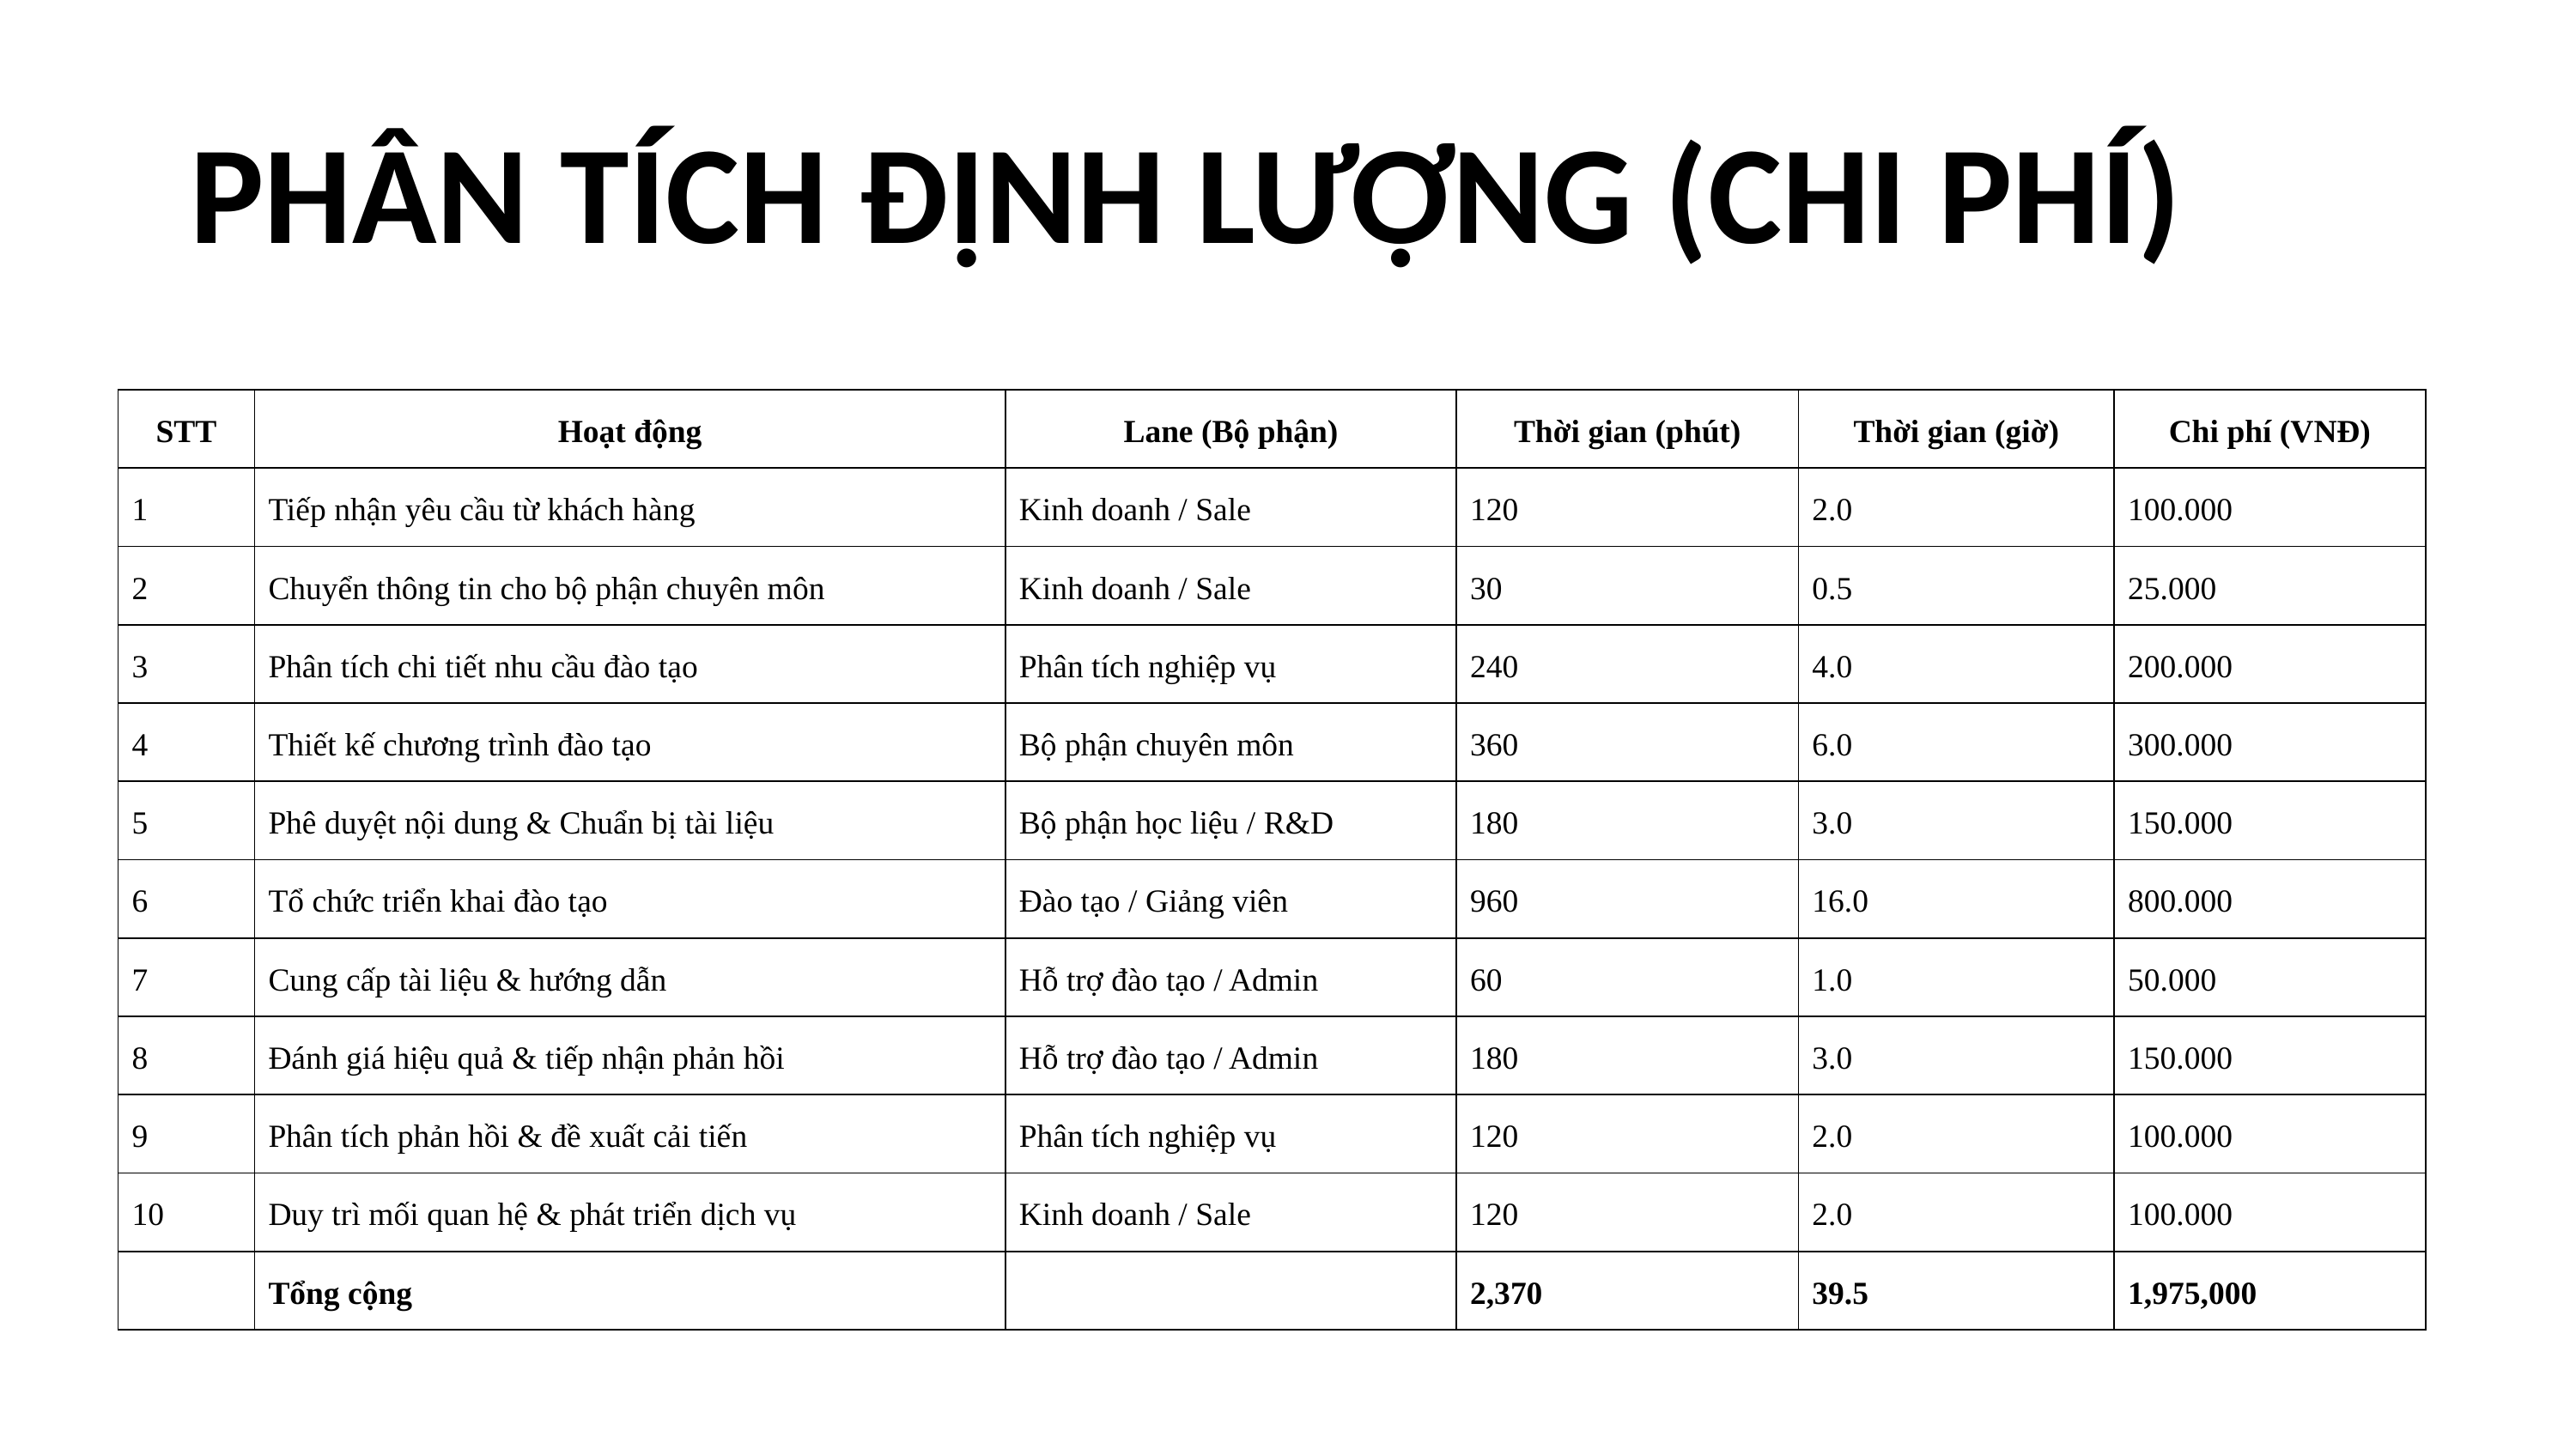

PHÂN TÍCH ĐỊNH LƯỢNG (CHI PHÍ)
| STT | Hoạt động | Lane (Bộ phận) | Thời gian (phút) | Thời gian (giờ) | Chi phí (VNĐ) |
| --- | --- | --- | --- | --- | --- |
| 1 | Tiếp nhận yêu cầu từ khách hàng | Kinh doanh / Sale | 120 | 2.0 | 100.000 |
| 2 | Chuyển thông tin cho bộ phận chuyên môn | Kinh doanh / Sale | 30 | 0.5 | 25.000 |
| 3 | Phân tích chi tiết nhu cầu đào tạo | Phân tích nghiệp vụ | 240 | 4.0 | 200.000 |
| 4 | Thiết kế chương trình đào tạo | Bộ phận chuyên môn | 360 | 6.0 | 300.000 |
| 5 | Phê duyệt nội dung & Chuẩn bị tài liệu | Bộ phận học liệu / R&D | 180 | 3.0 | 150.000 |
| 6 | Tổ chức triển khai đào tạo | Đào tạo / Giảng viên | 960 | 16.0 | 800.000 |
| 7 | Cung cấp tài liệu & hướng dẫn | Hỗ trợ đào tạo / Admin | 60 | 1.0 | 50.000 |
| 8 | Đánh giá hiệu quả & tiếp nhận phản hồi | Hỗ trợ đào tạo / Admin | 180 | 3.0 | 150.000 |
| 9 | Phân tích phản hồi & đề xuất cải tiến | Phân tích nghiệp vụ | 120 | 2.0 | 100.000 |
| 10 | Duy trì mối quan hệ & phát triển dịch vụ | Kinh doanh / Sale | 120 | 2.0 | 100.000 |
|  | Tổng cộng |  | 2,370 | 39.5 | 1,975,000 |